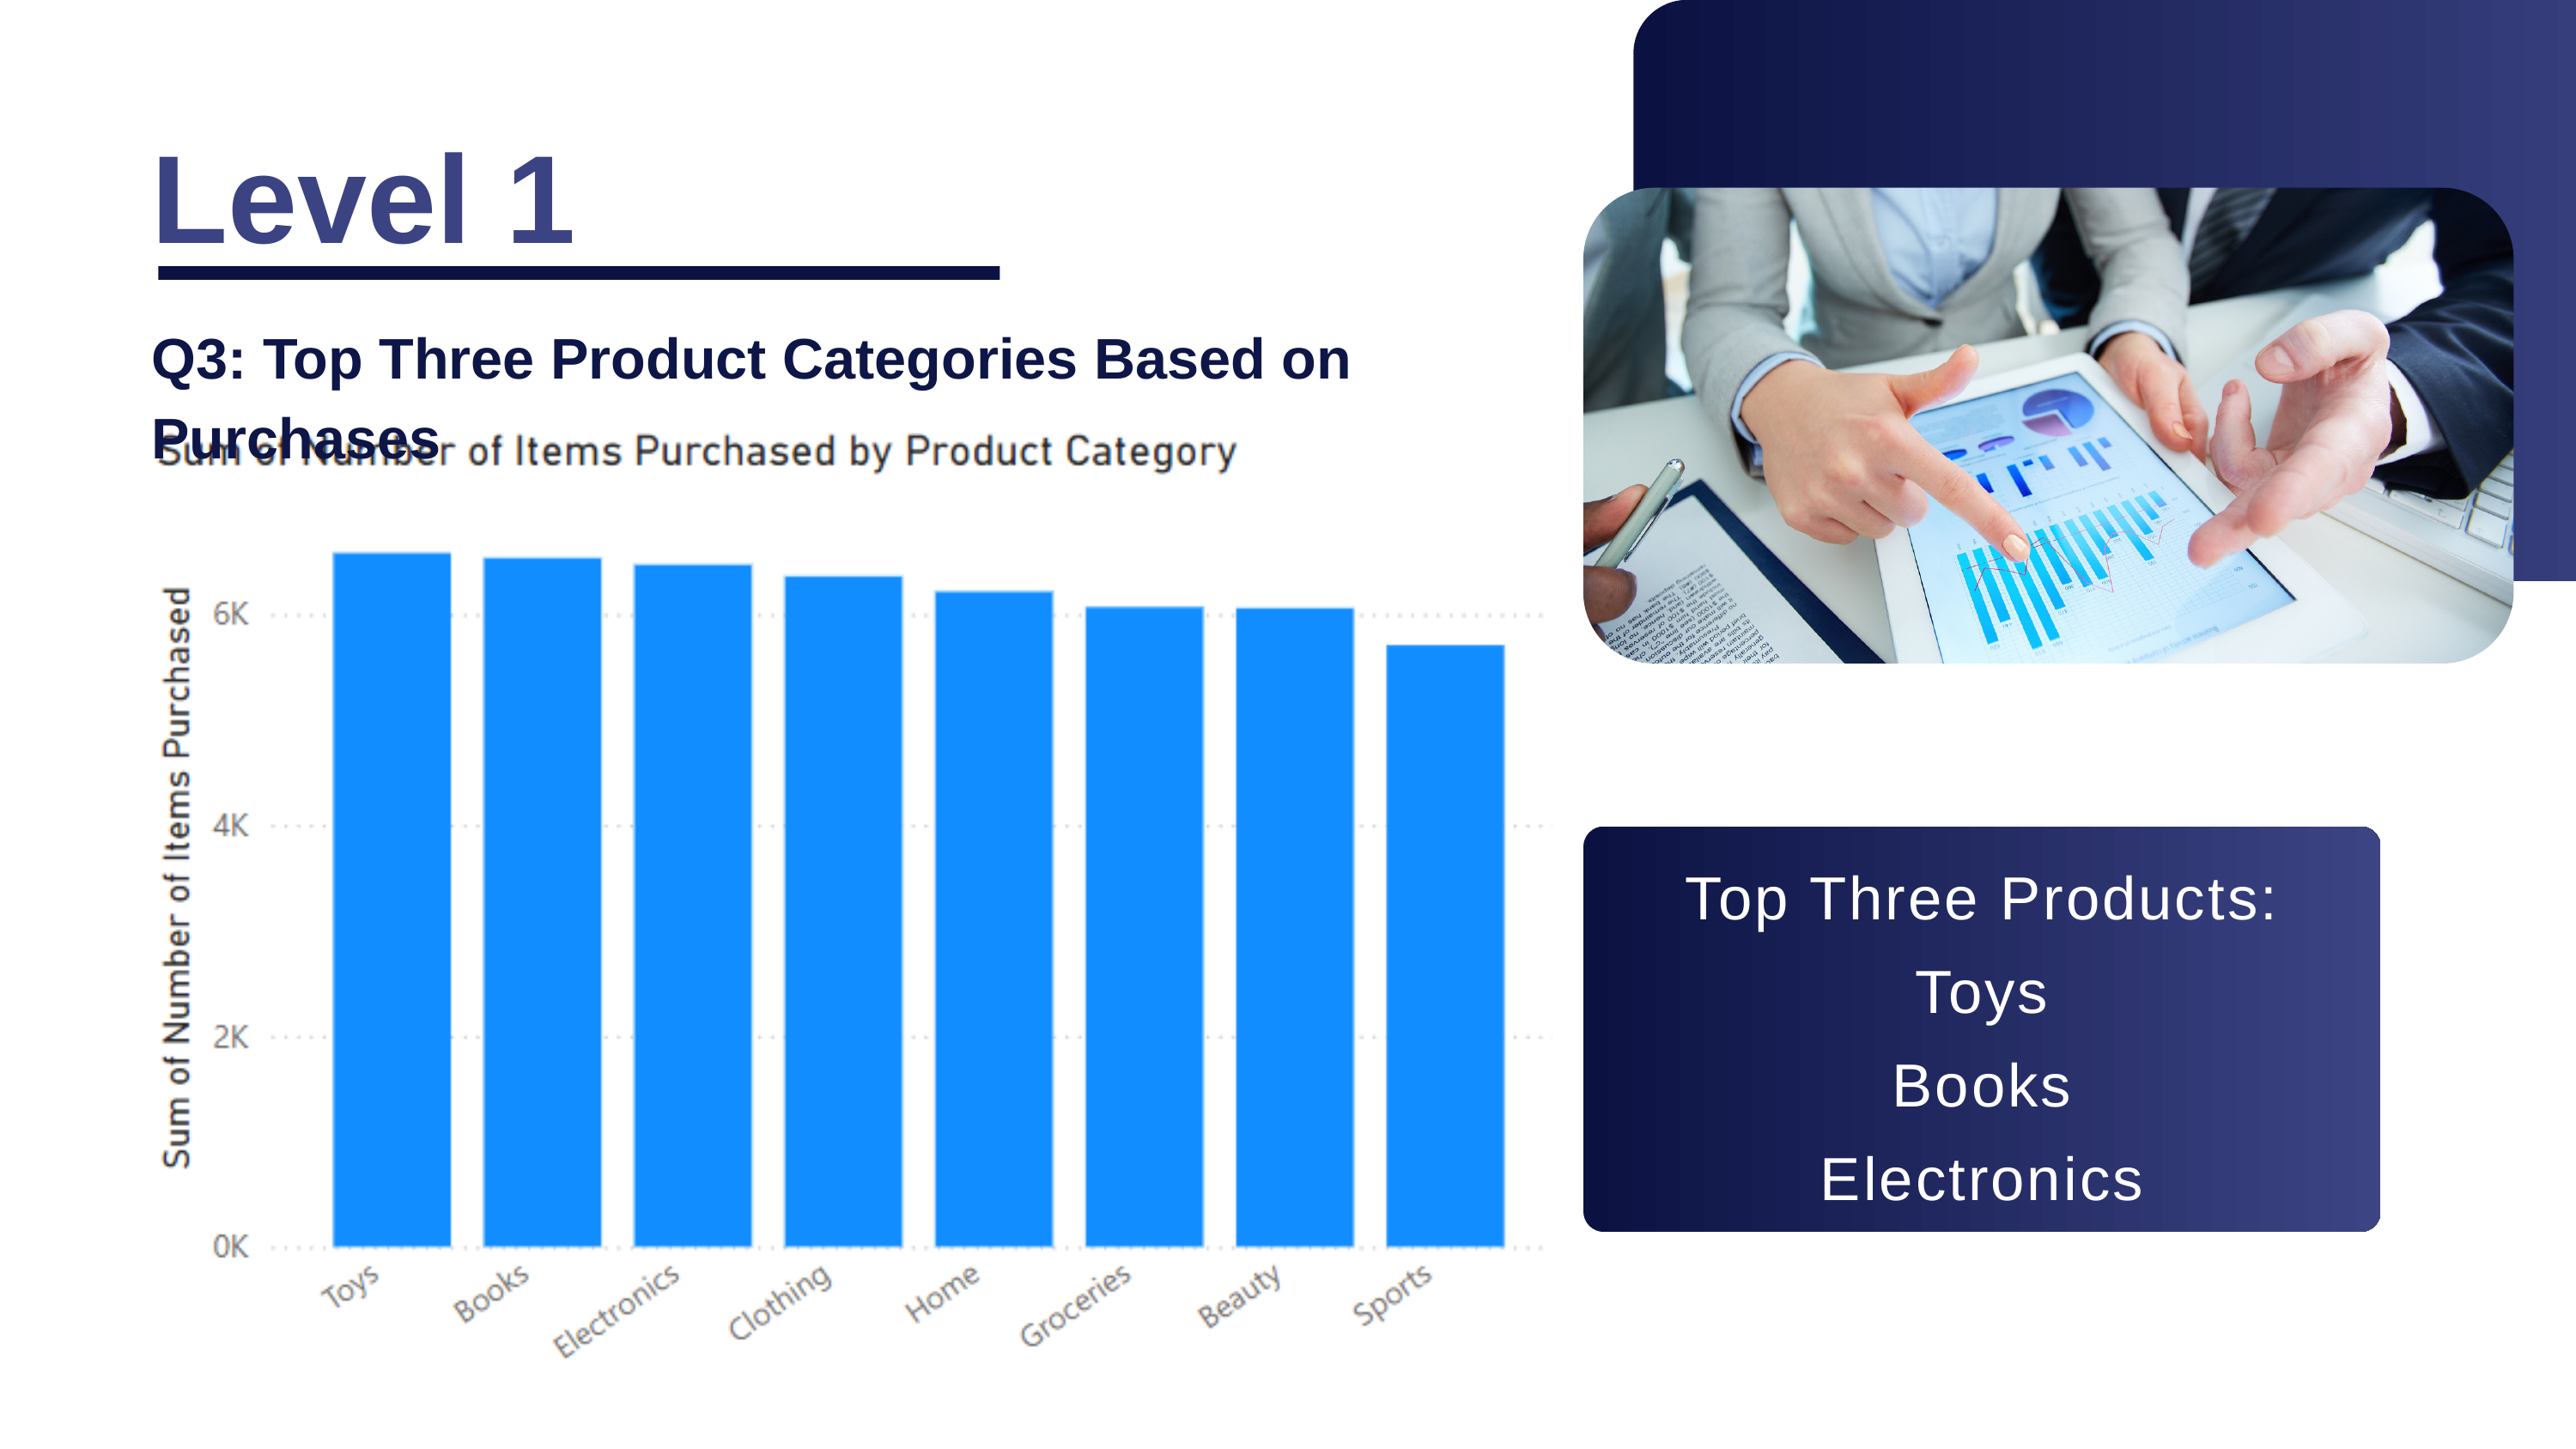

Level 1

Q3: Top Three Product Categories Based on Purchases

Top Three Products:
Toys
Books
Electronics